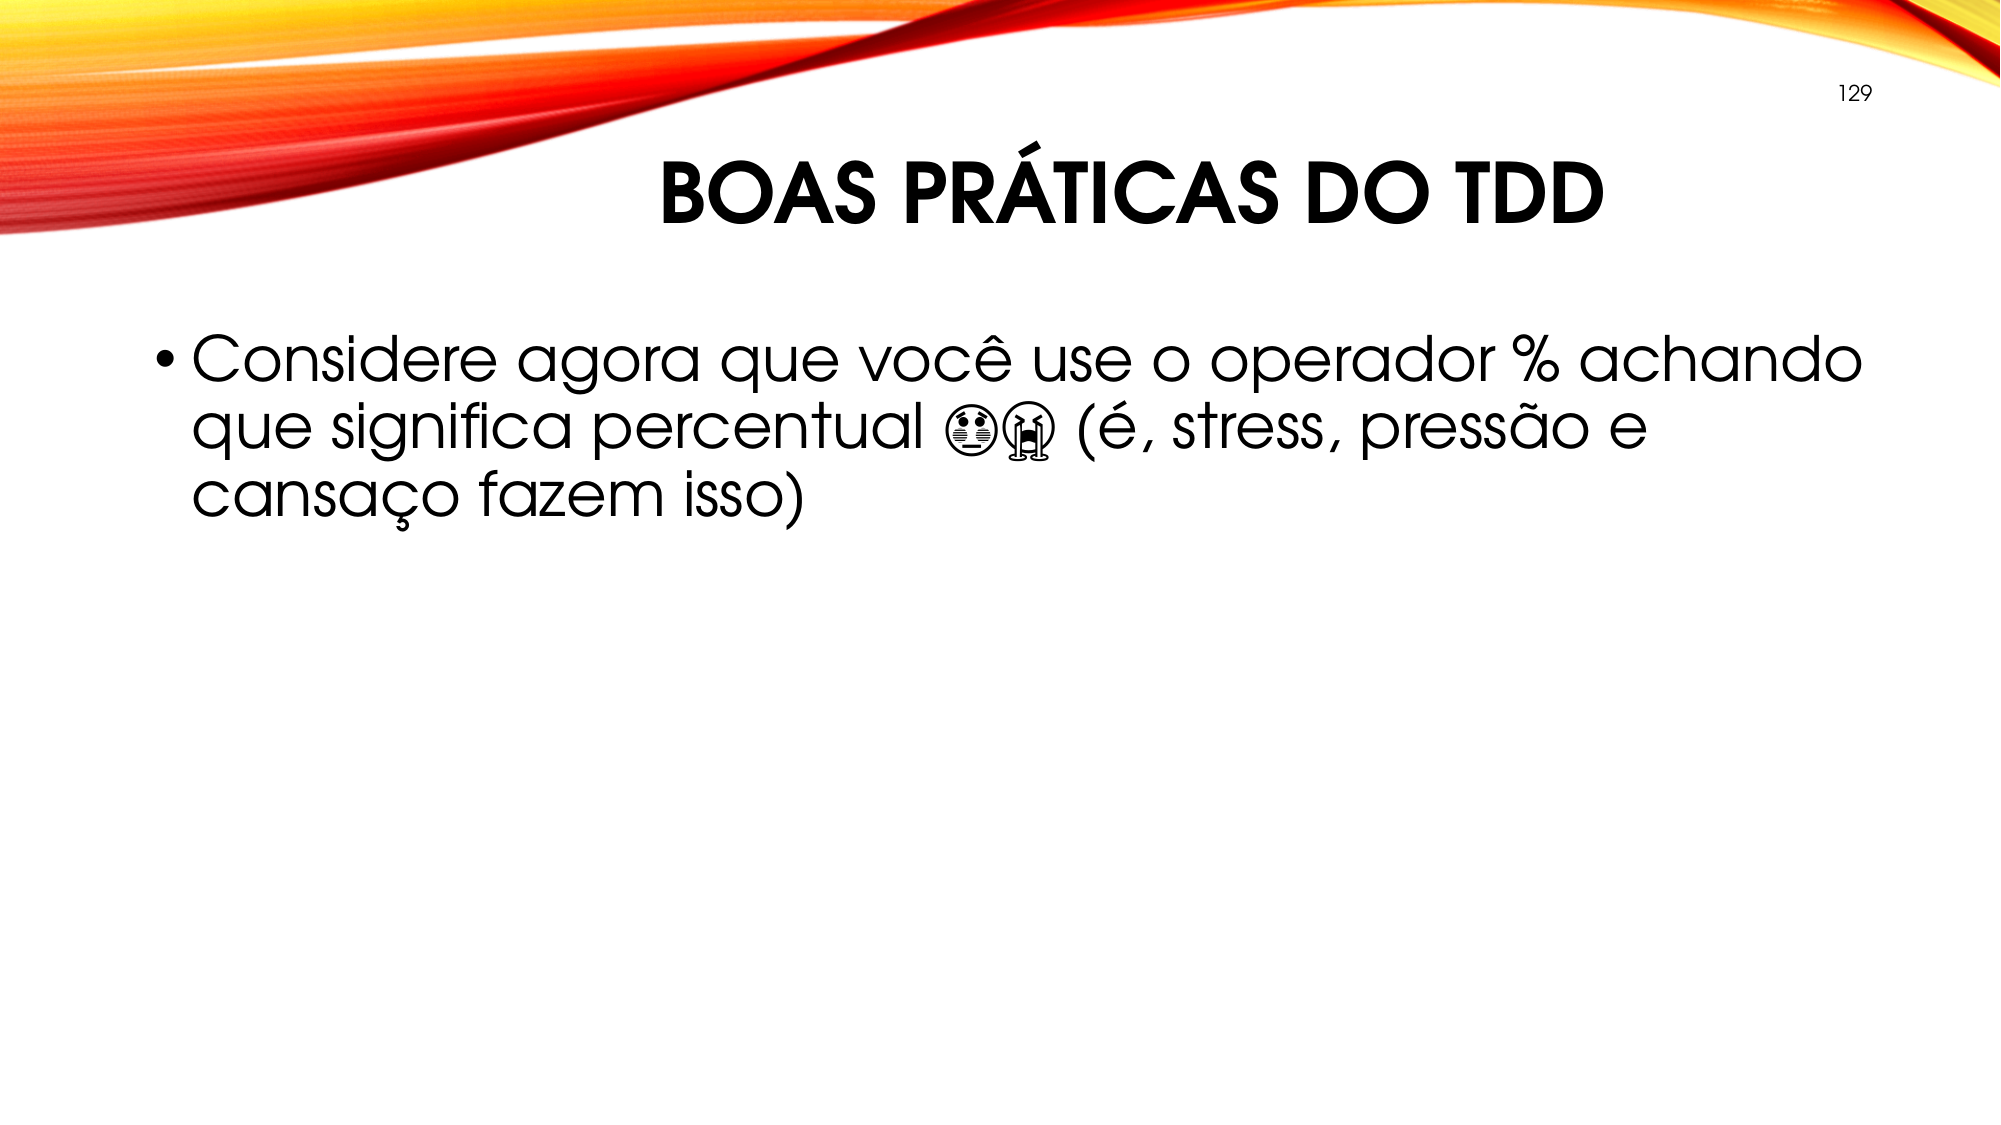

129
# Boas práticas do tdd
Considere agora que você use o operador % achando que significa percentual 😳😭 (é, stress, pressão e cansaço fazem isso)